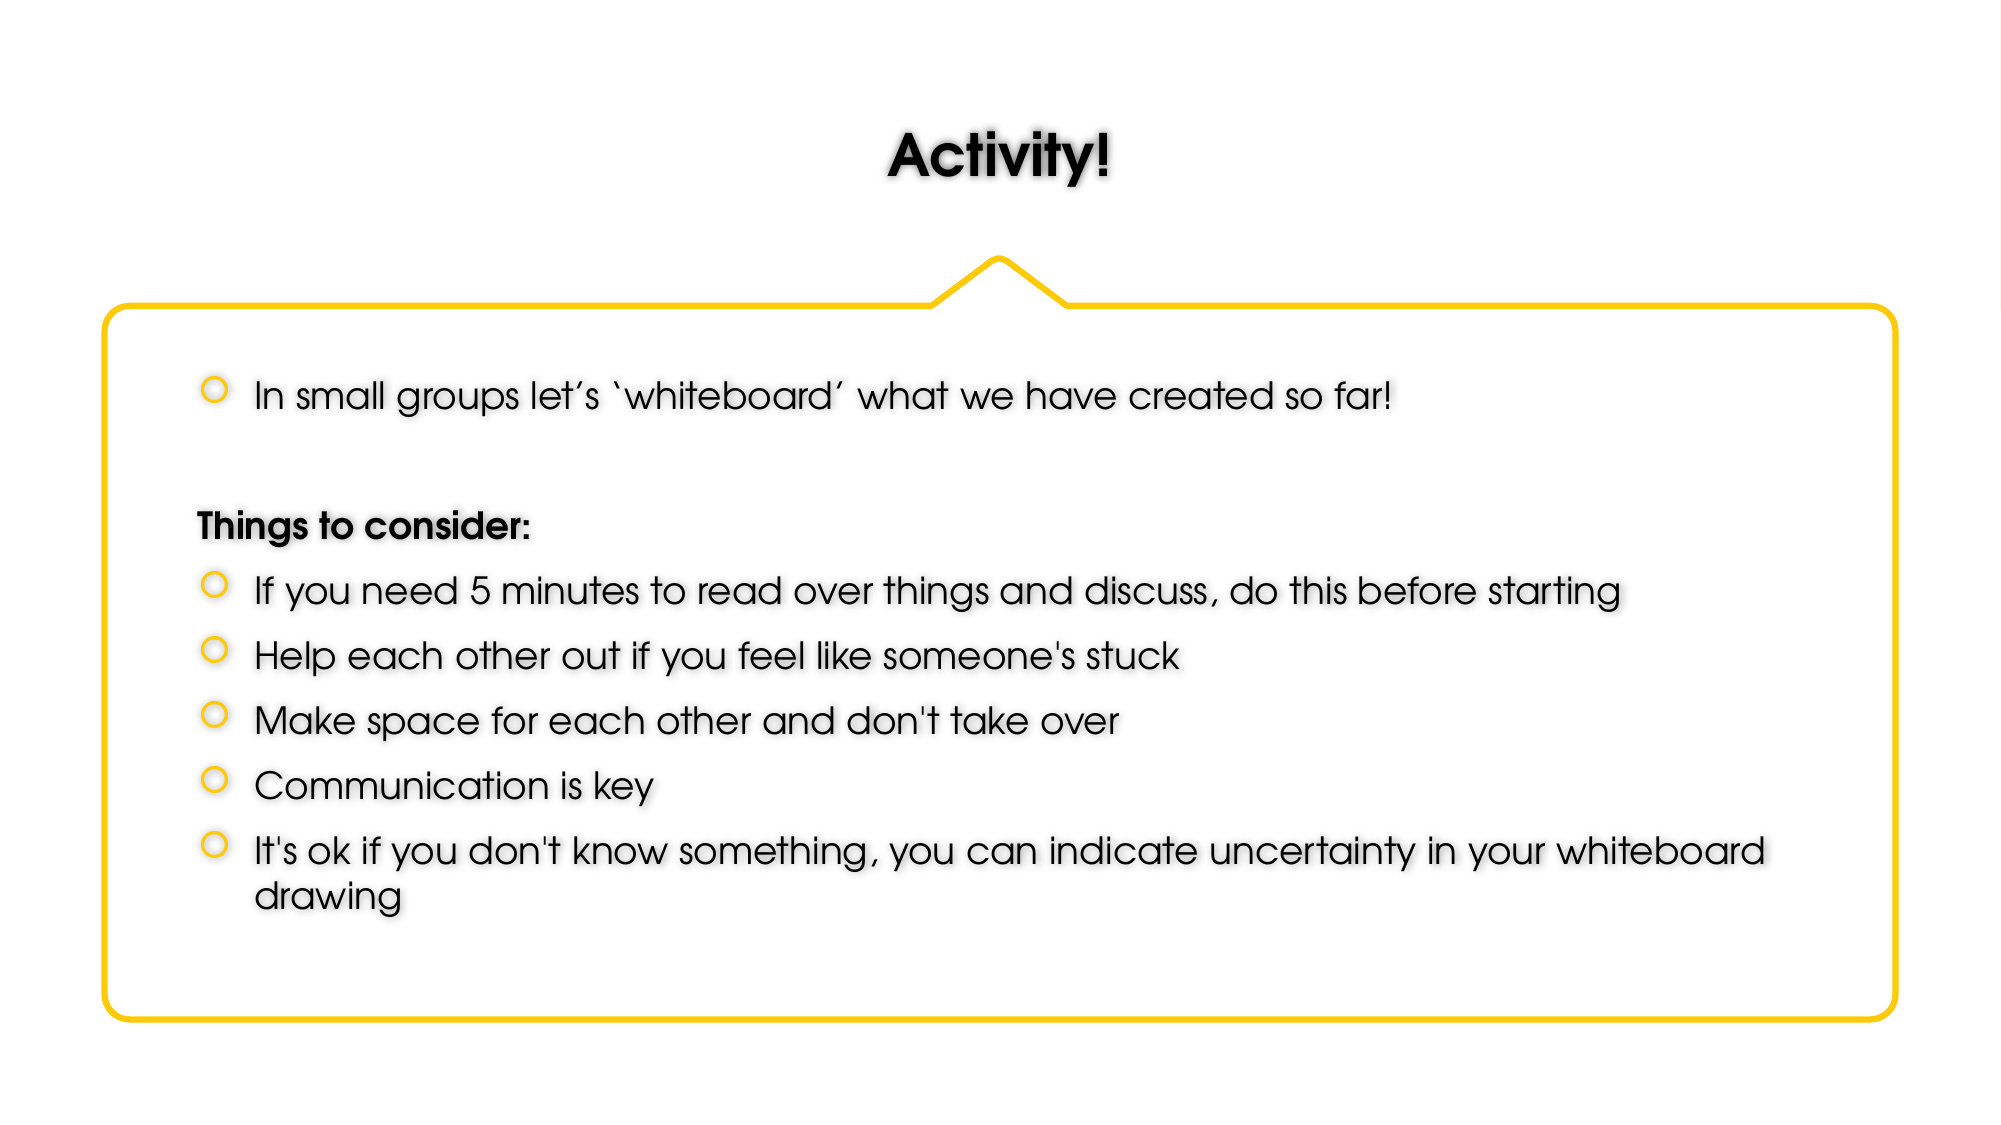

# Activity!

In small groups let’s ‘whiteboard’ what we have created so far!

Things to consider:
If you need 5 minutes to read over things and discuss, do this before starting
Help each other out if you feel like someone's stuck
Make space for each other and don't take over
Communication is key
It's ok if you don't know something, you can indicate uncertainty in your whiteboard drawing